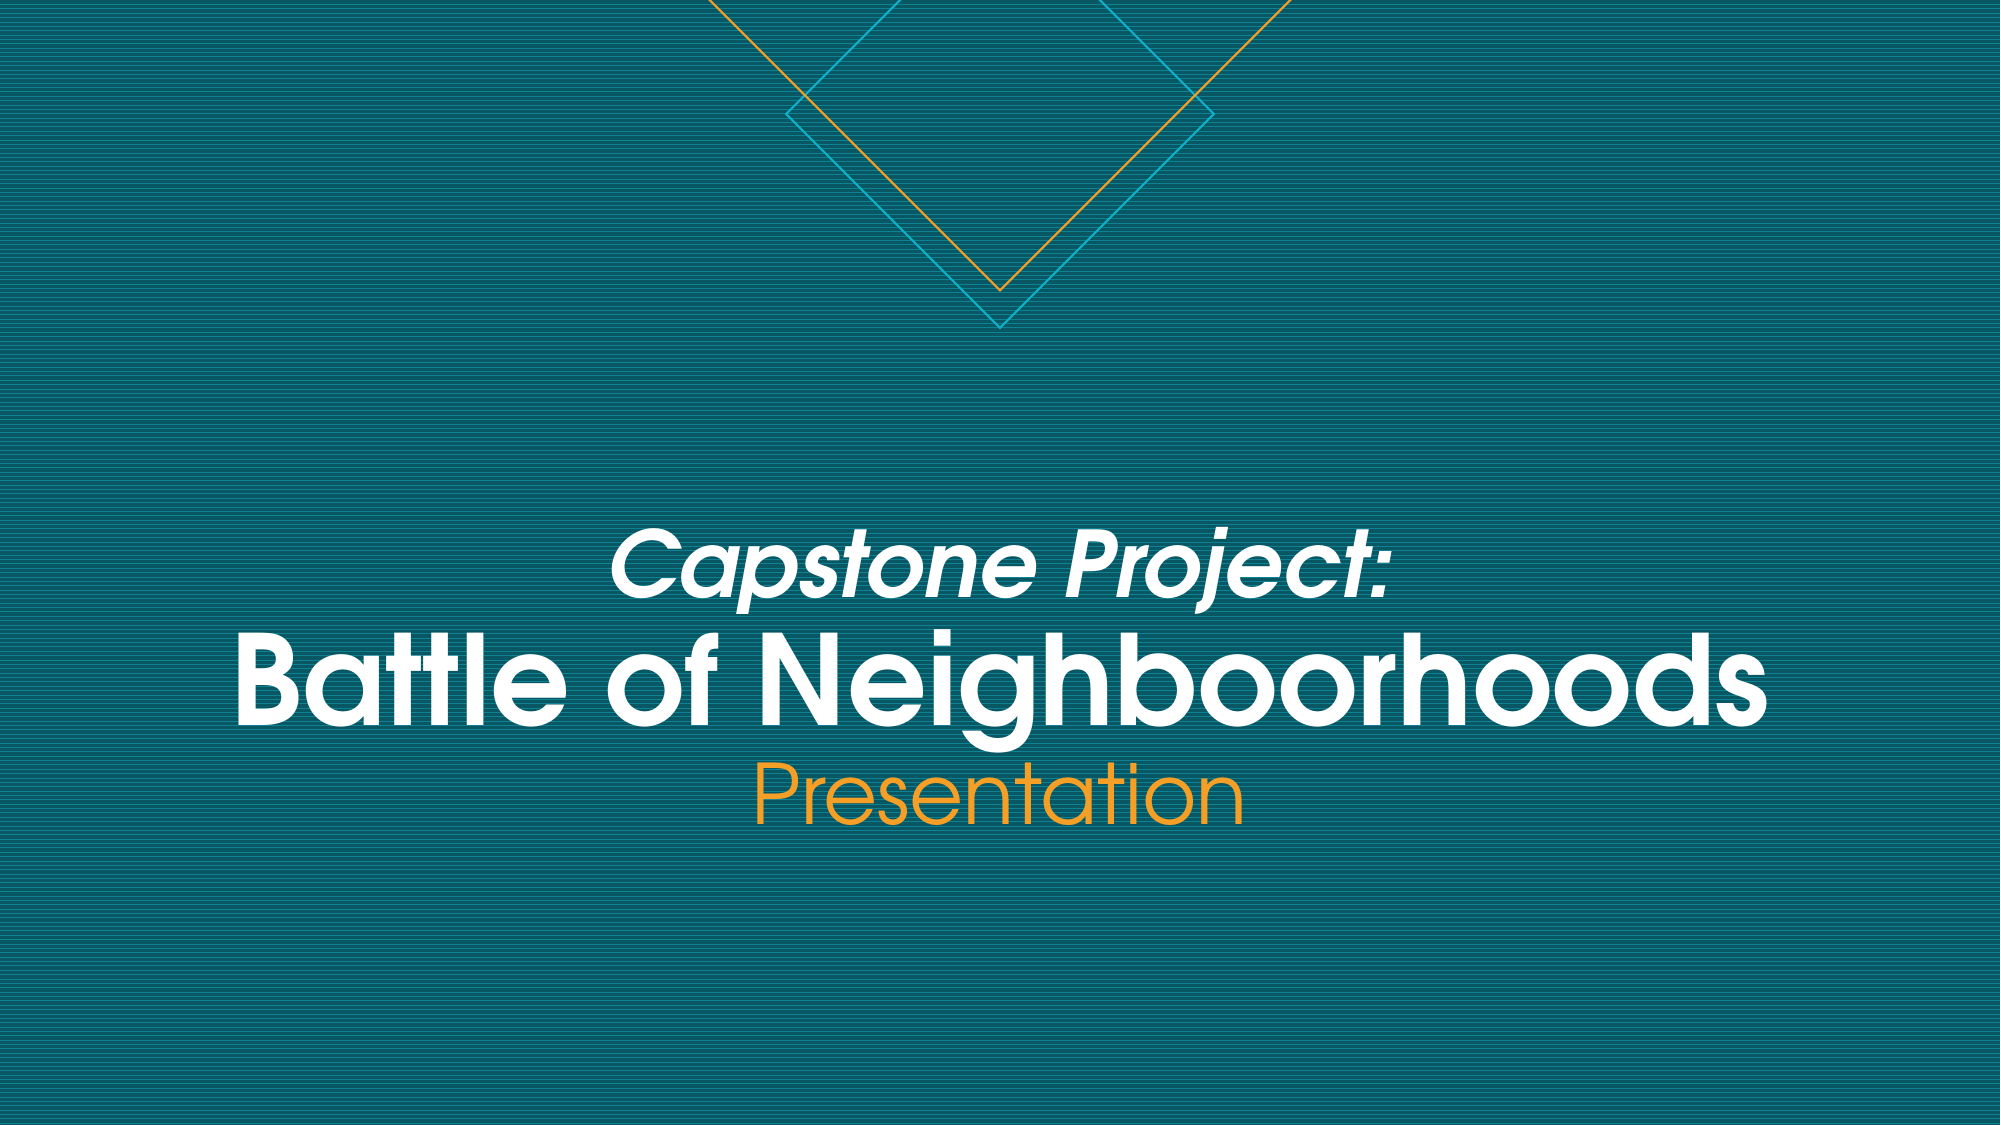

# Capstone Project: Battle of Neighboorhoods Presentation